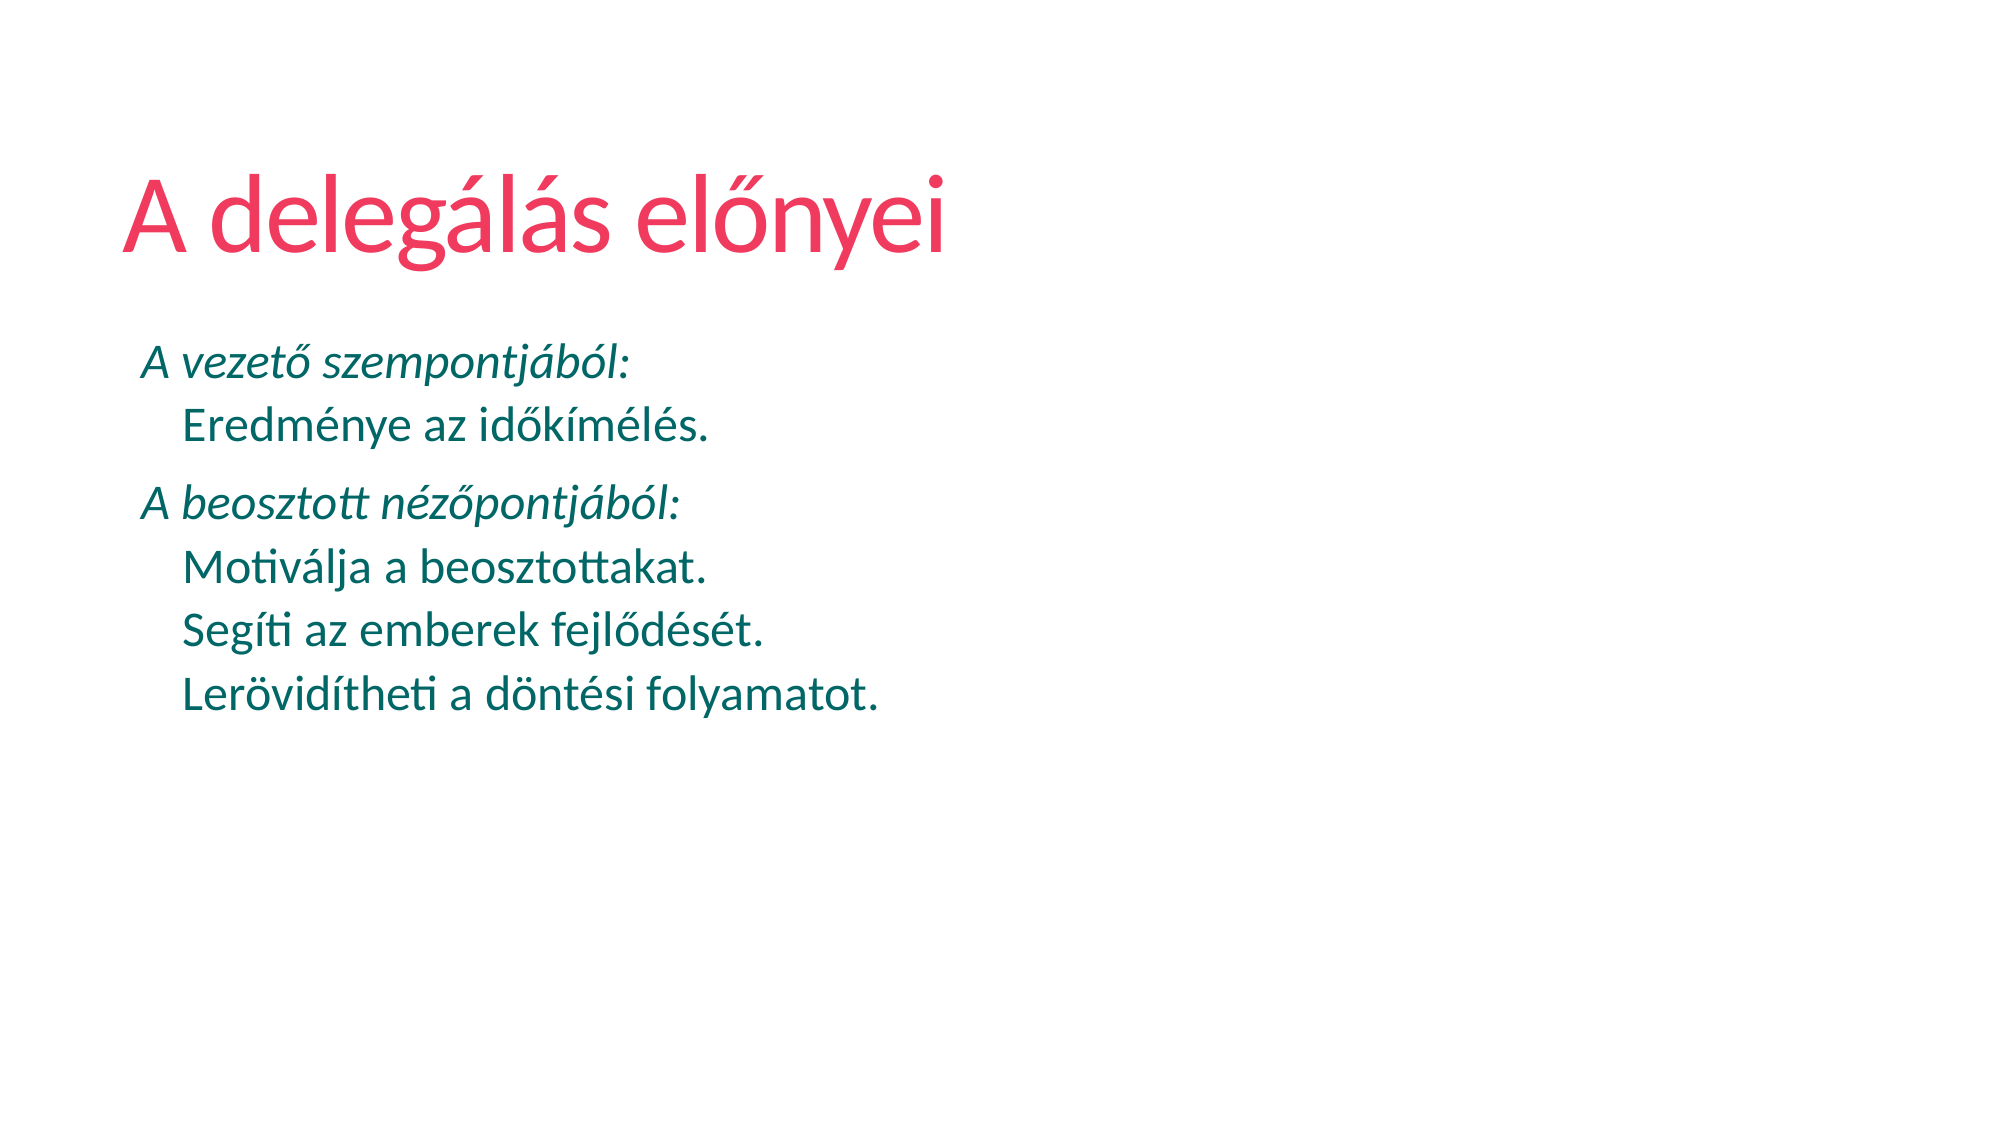

# A delegálás előnyei
A vezető szempontjából:
Eredménye az időkímélés.
A beosztott nézőpontjából:
Motiválja a beosztottakat.
Segíti az emberek fejlődését.
Lerövidítheti a döntési folyamatot.
Company Logo